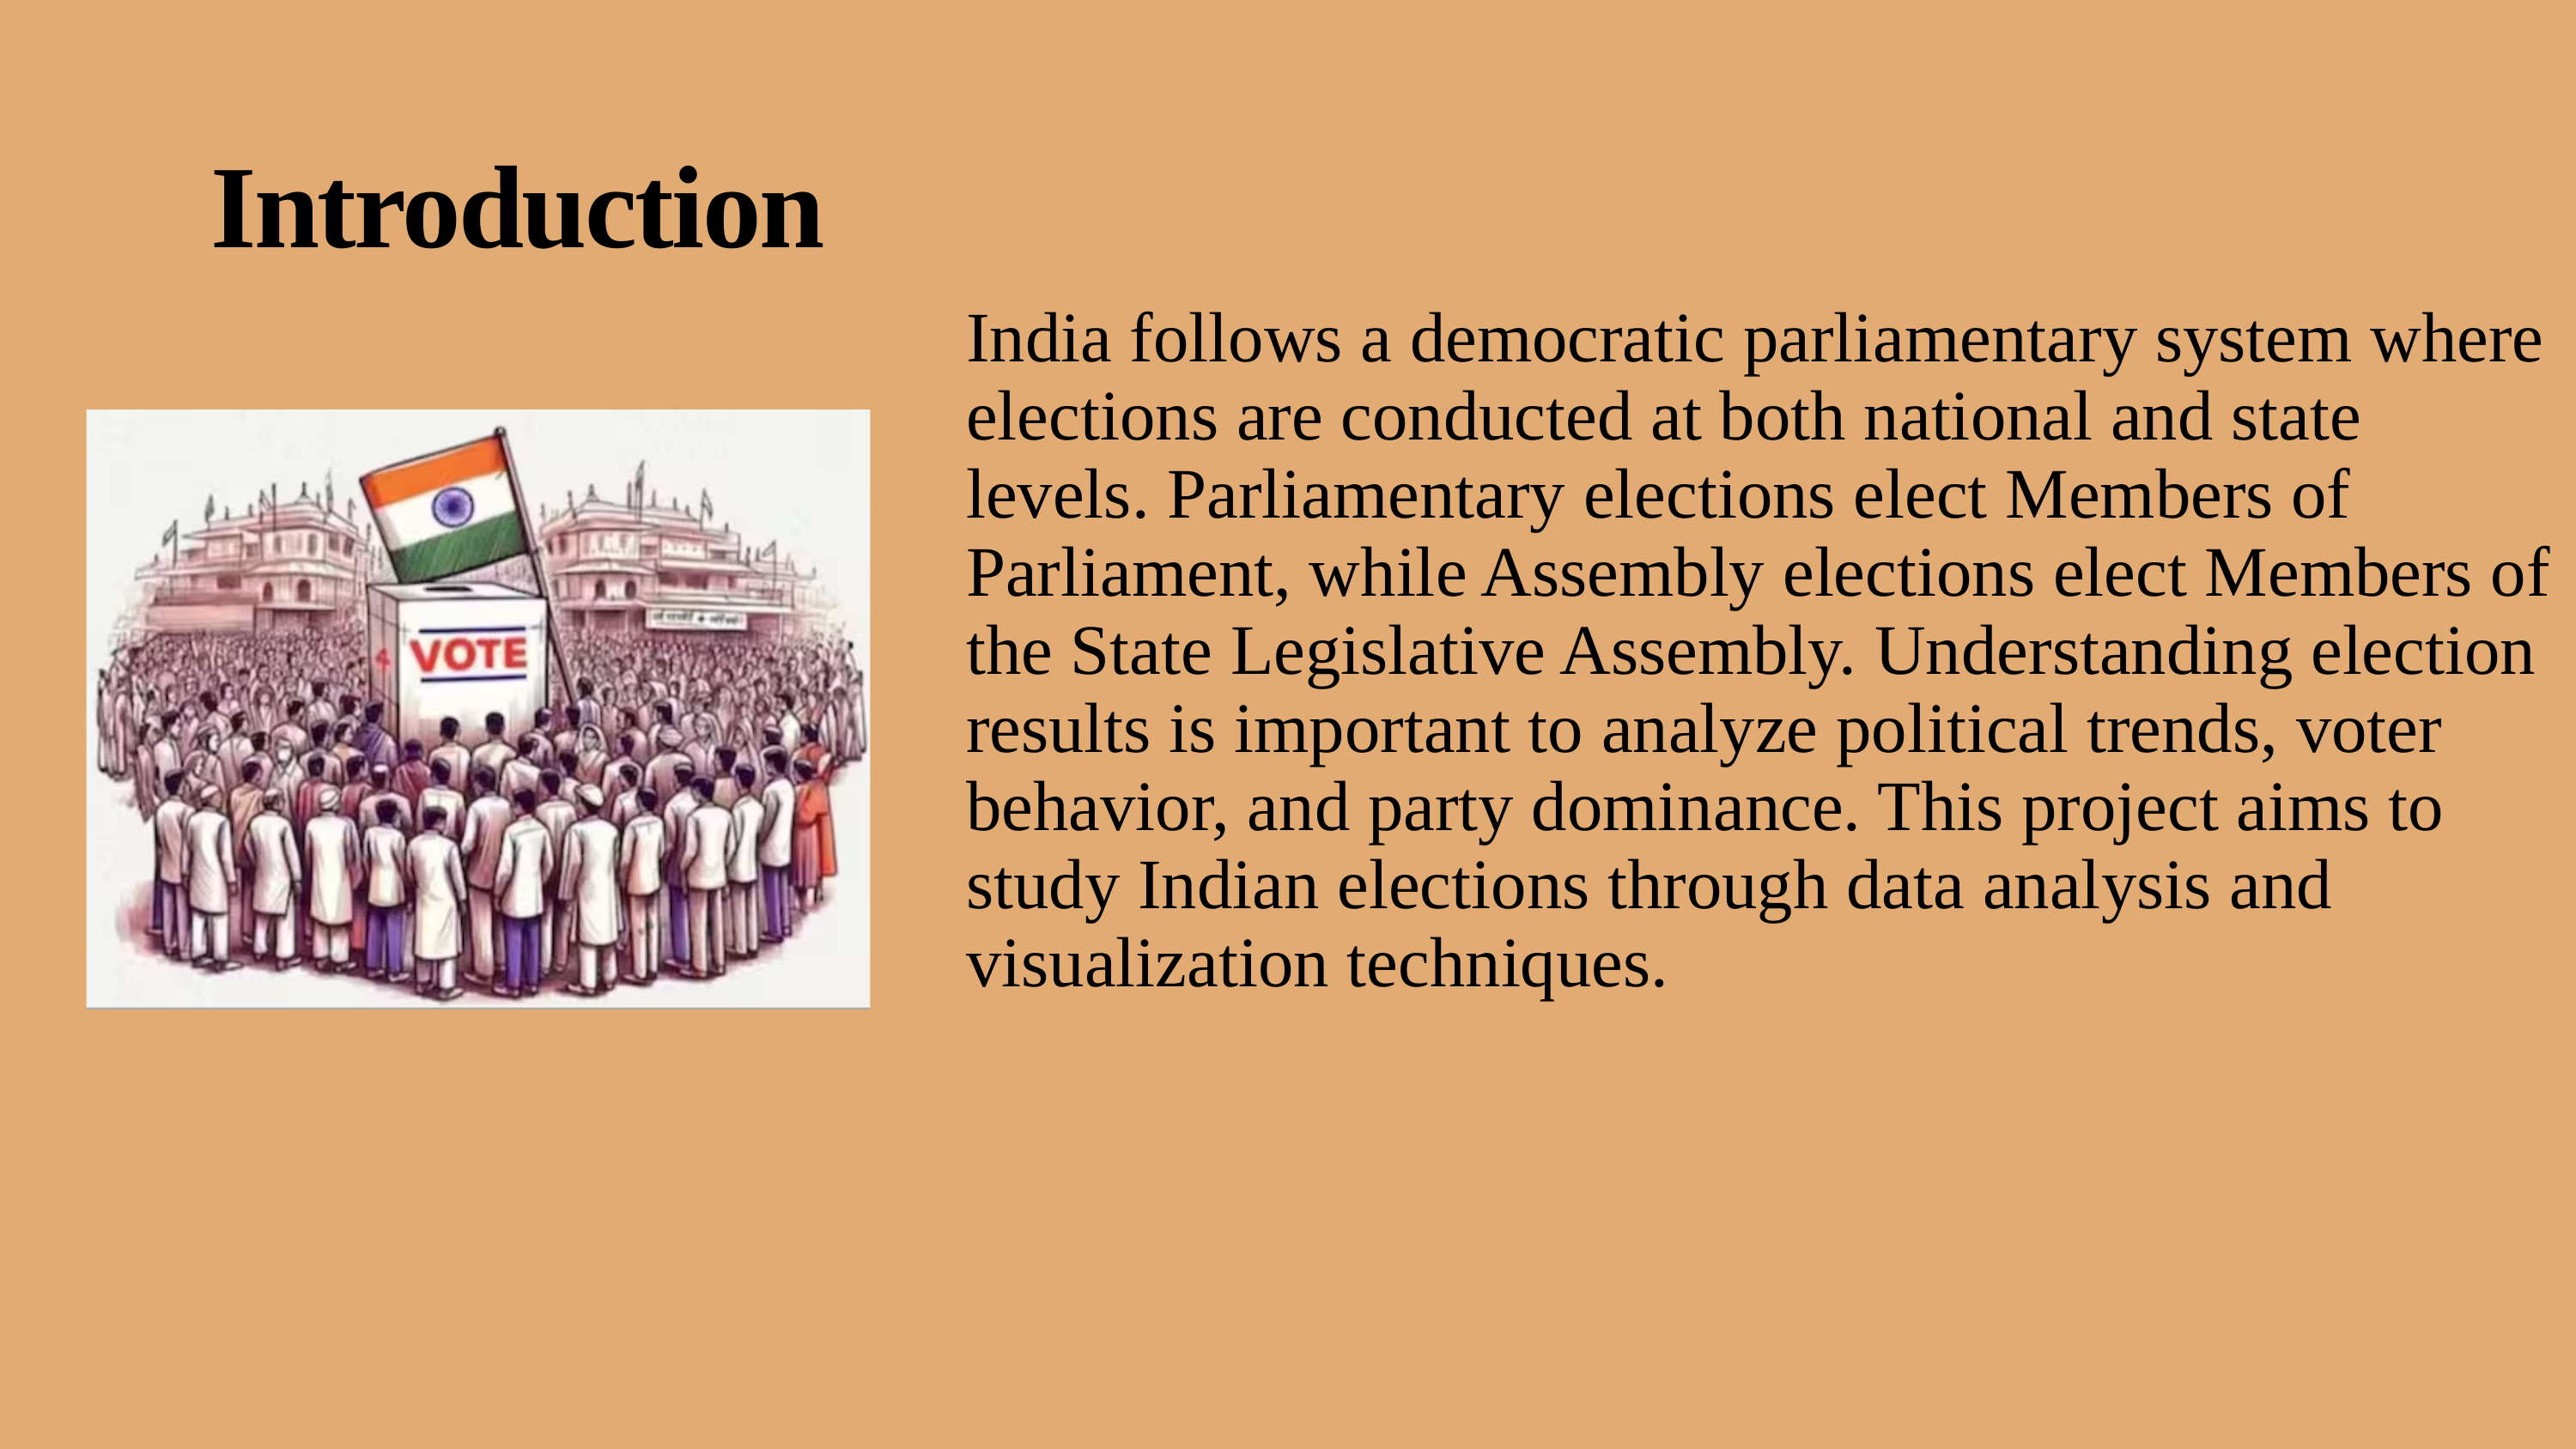

Introduction
India follows a democratic parliamentary system where elections are conducted at both national and state levels. Parliamentary elections elect Members of Parliament, while Assembly elections elect Members of the State Legislative Assembly. Understanding election results is important to analyze political trends, voter behavior, and party dominance. This project aims to study Indian elections through data analysis and visualization techniques.